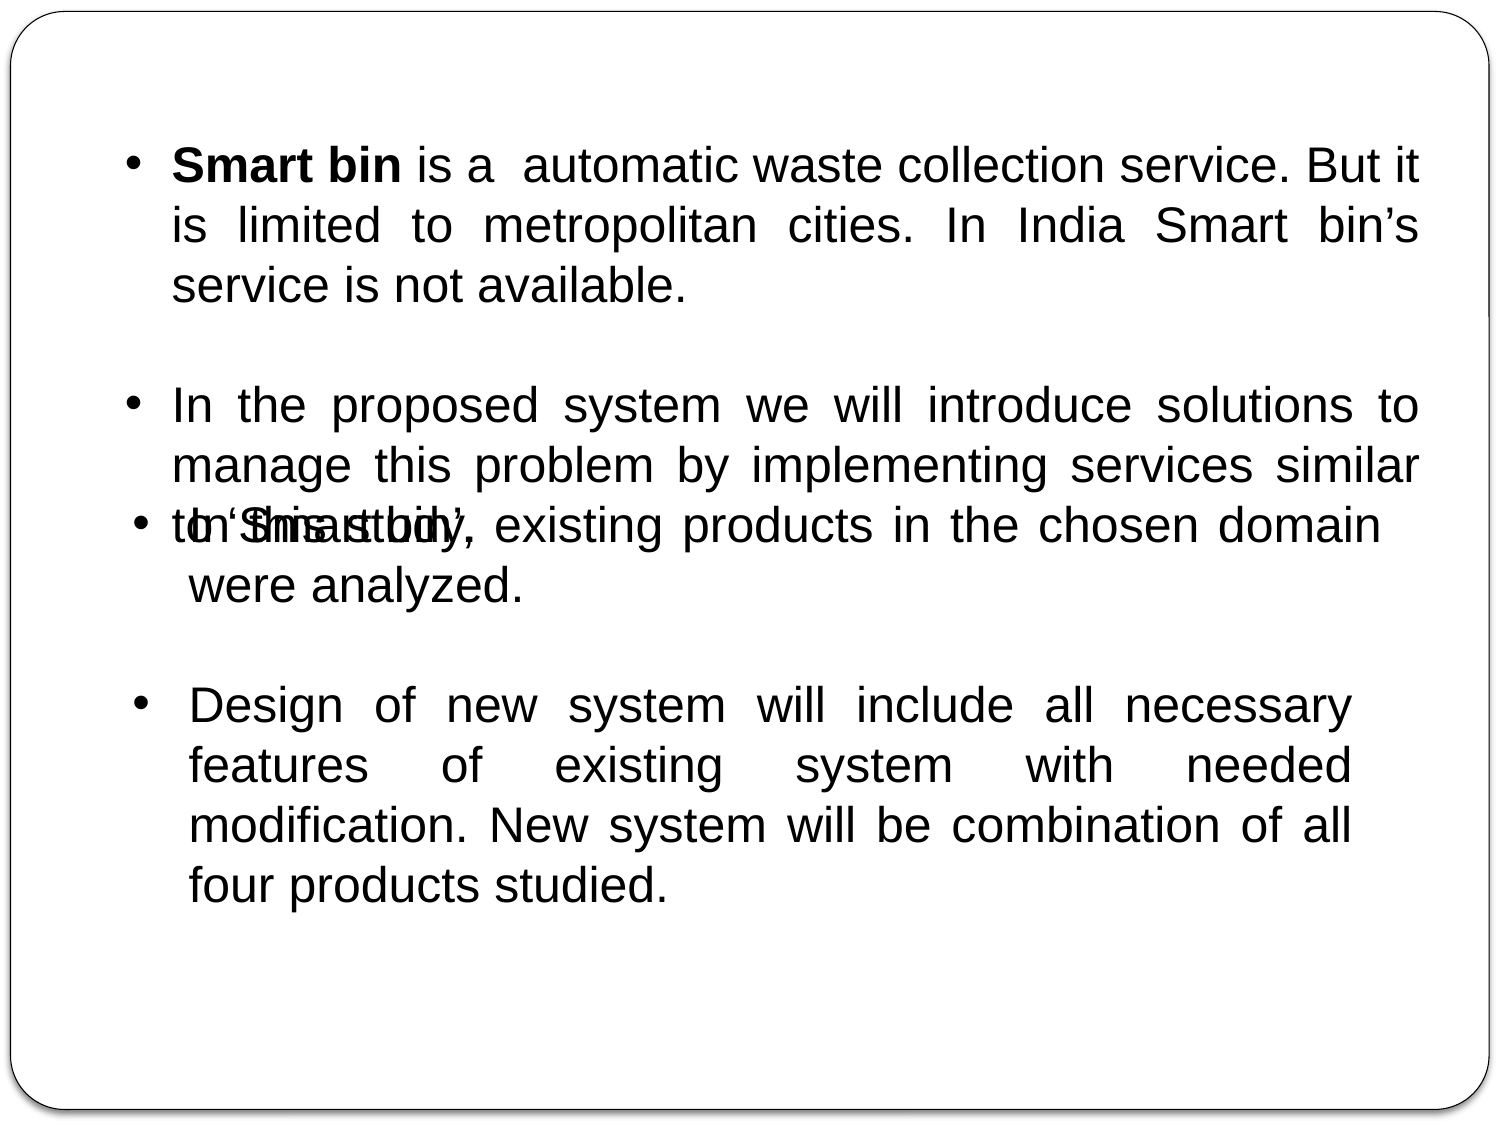

Smart bin is a  automatic waste collection service. But it is limited to metropolitan cities. In India Smart bin’s service is not available.

In the proposed system we will introduce solutions to manage this problem by implementing services similar to ‘Smart bin’.

In this study, existing products in the chosen domain were analyzed.

Design of new system will include all necessary features of existing system with needed modification. New system will be combination of all four products studied.